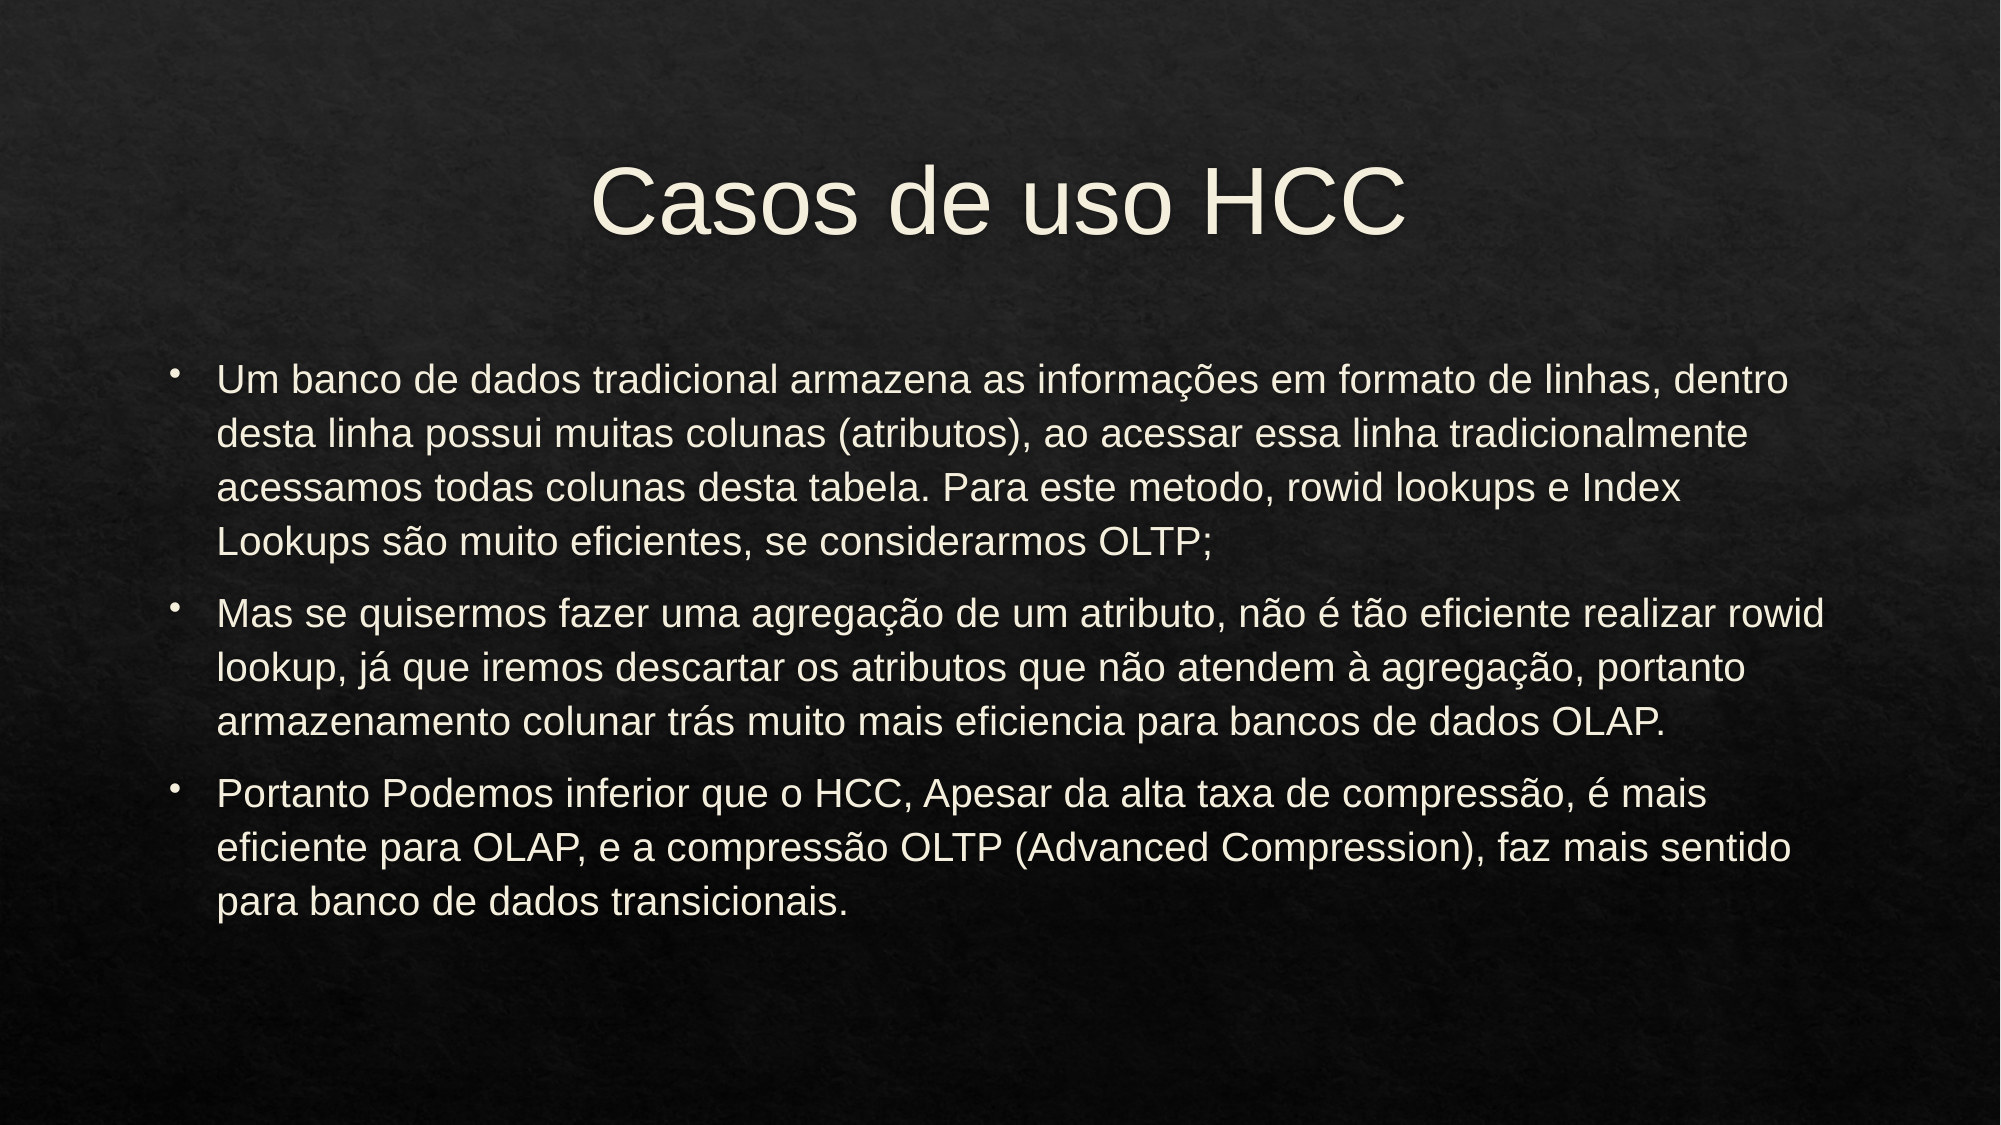

# Casos de uso HCC
Um banco de dados tradicional armazena as informações em formato de linhas, dentro desta linha possui muitas colunas (atributos), ao acessar essa linha tradicionalmente acessamos todas colunas desta tabela. Para este metodo, rowid lookups e Index Lookups são muito eficientes, se considerarmos OLTP;
Mas se quisermos fazer uma agregação de um atributo, não é tão eficiente realizar rowid lookup, já que iremos descartar os atributos que não atendem à agregação, portanto armazenamento colunar trás muito mais eficiencia para bancos de dados OLAP.
Portanto Podemos inferior que o HCC, Apesar da alta taxa de compressão, é mais eficiente para OLAP, e a compressão OLTP (Advanced Compression), faz mais sentido para banco de dados transicionais.